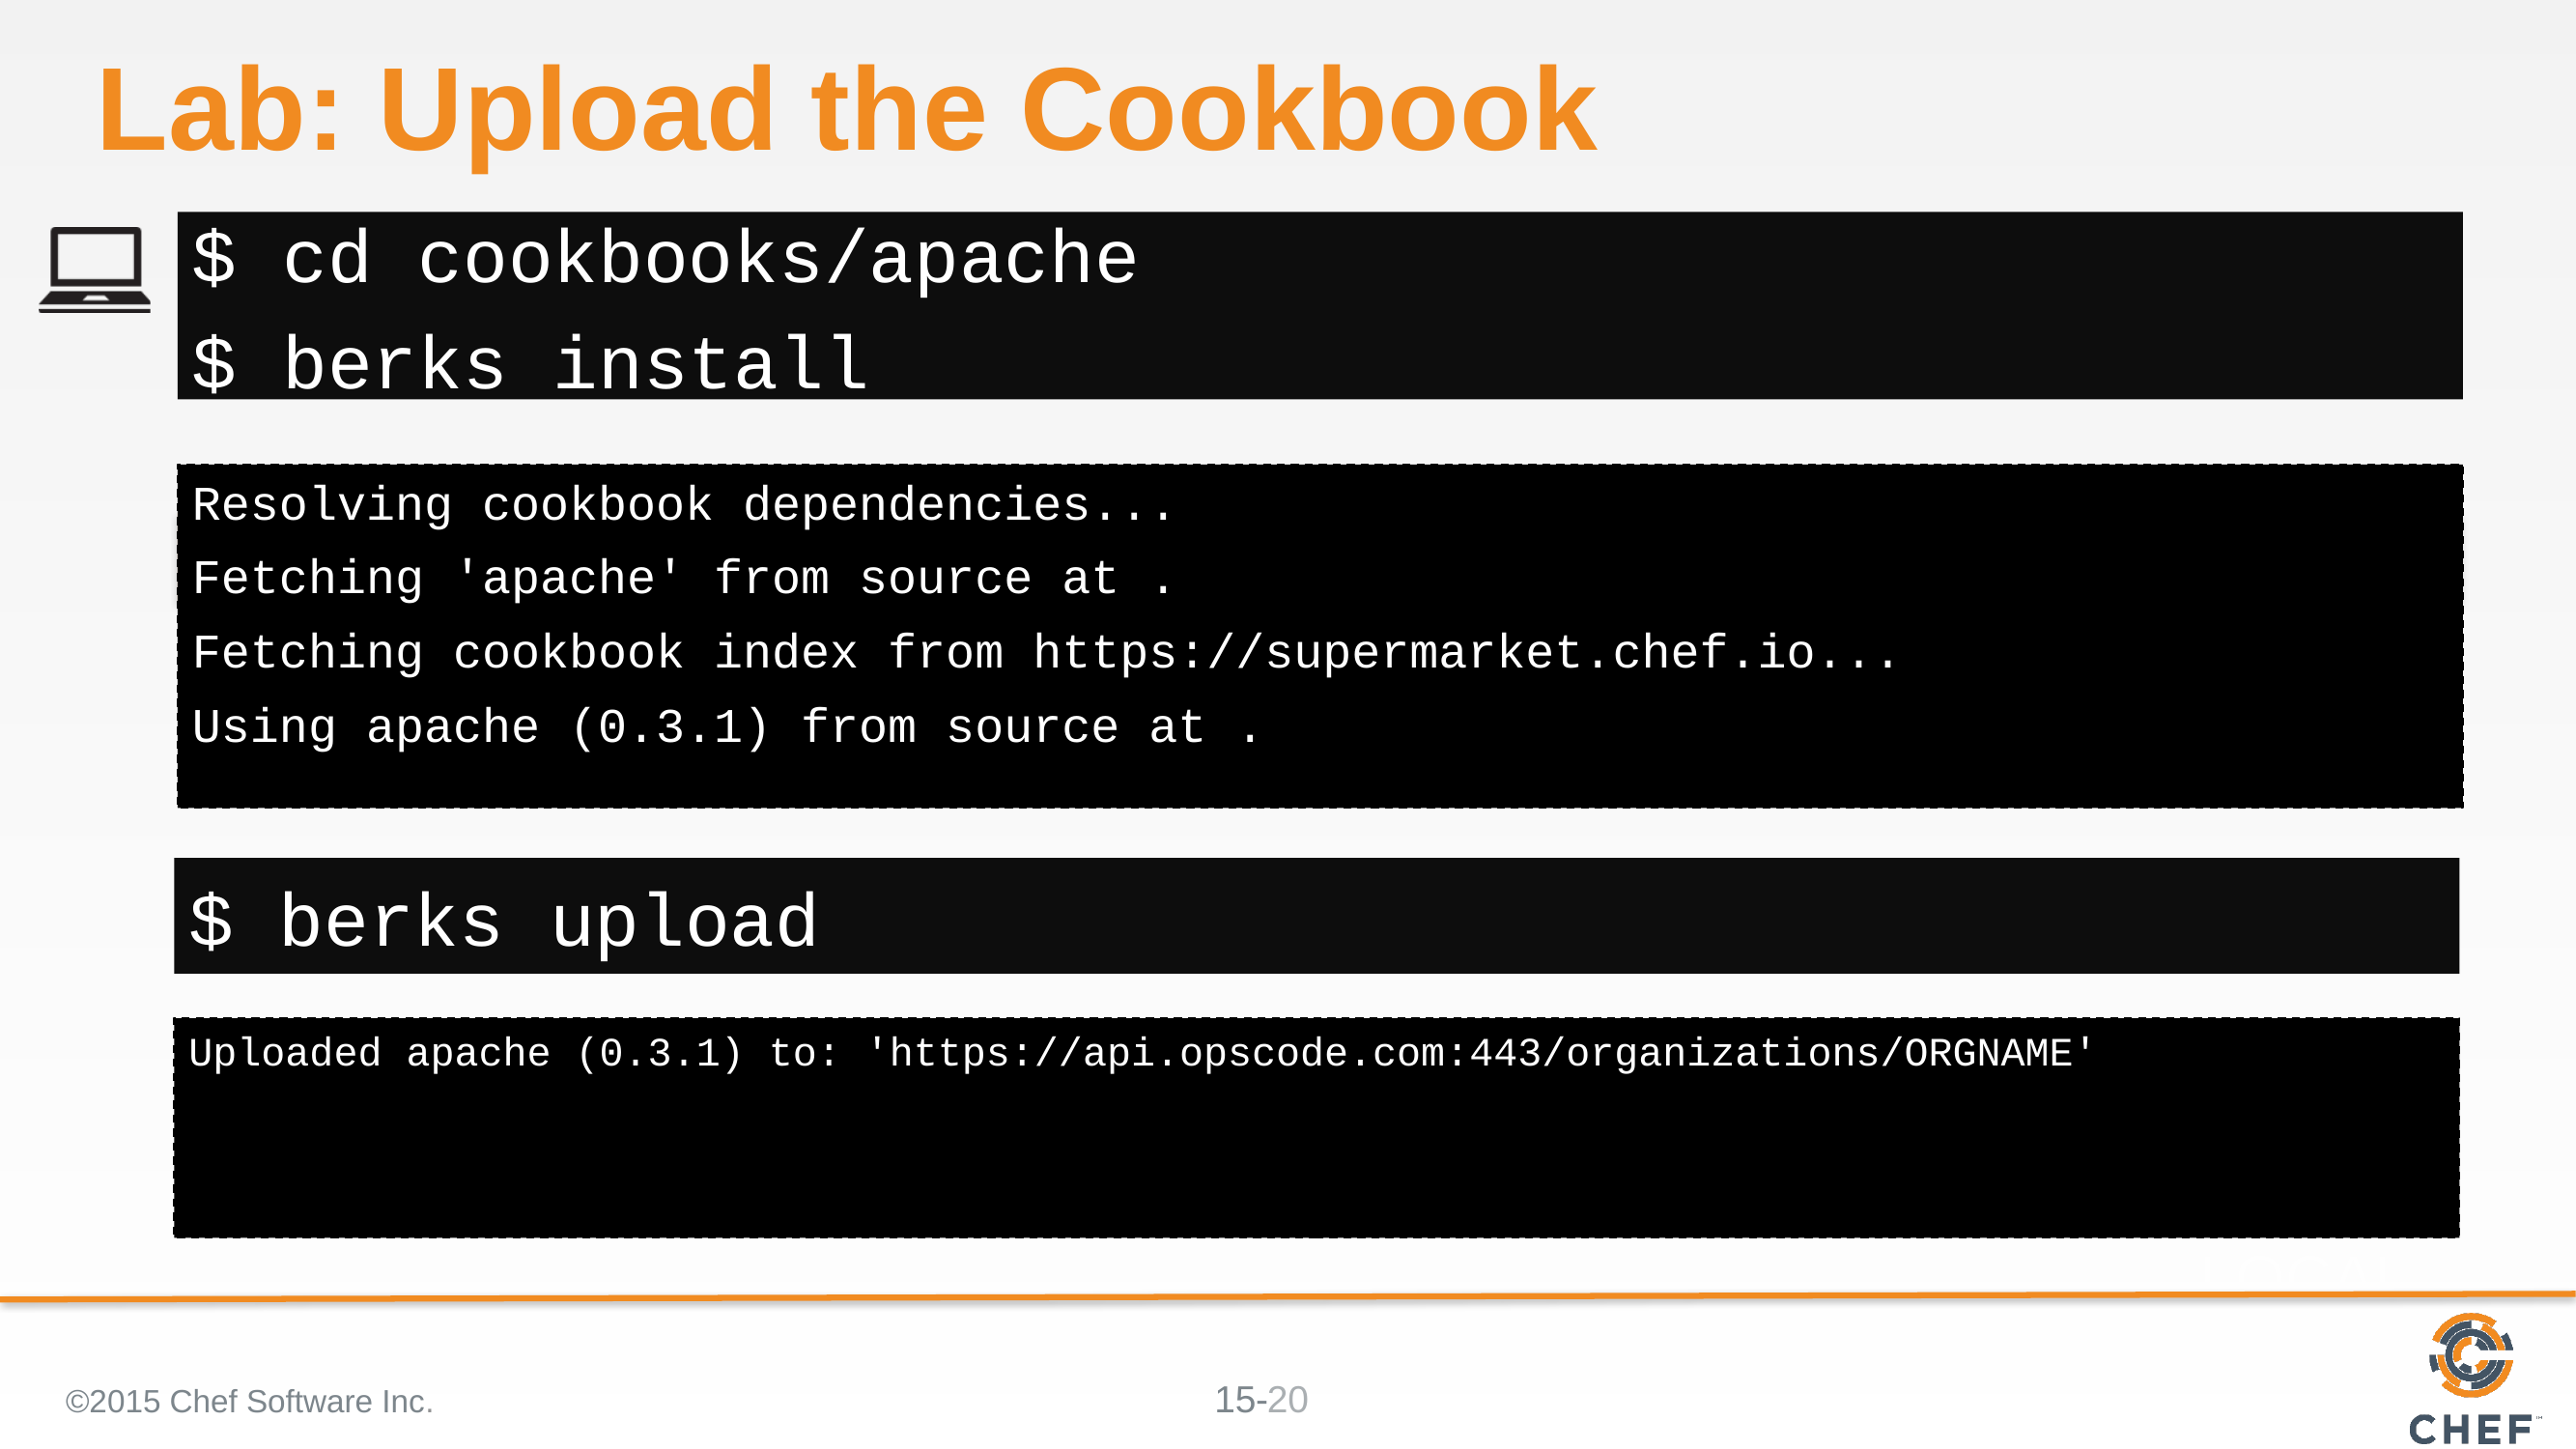

# Lab: Upload the Cookbook
$ cd cookbooks/apache
$ berks install
Resolving cookbook dependencies...
Fetching 'apache' from source at .
Fetching cookbook index from https://supermarket.chef.io...
Using apache (0.3.1) from source at .
$ berks upload
Uploaded apache (0.3.1) to: 'https://api.opscode.com:443/organizations/ORGNAME'
©2015 Chef Software Inc.
20